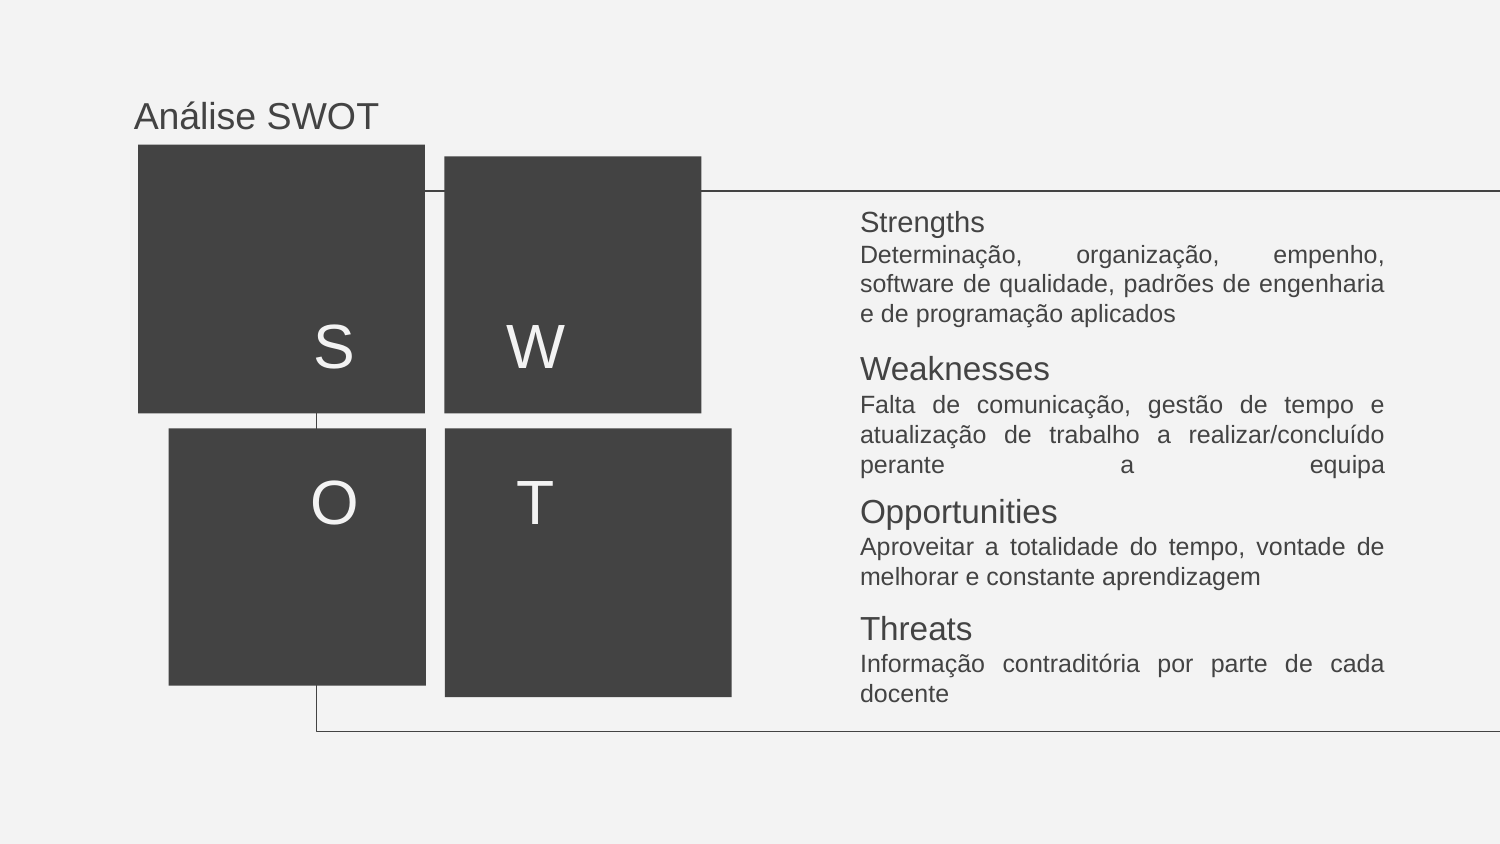

# Análise SWOT

Strengths
Determinação, organização, empenho, software de qualidade, padrões de engenharia e de programação aplicados
S
W
Weaknesses
Falta de comunicação, gestão de tempo e atualização de trabalho a realizar/concluído perante a equipa
O
T

Opportunities
Aproveitar a totalidade do tempo, vontade de melhorar e constante aprendizagem
Threats
Informação contraditória por parte de cada docente